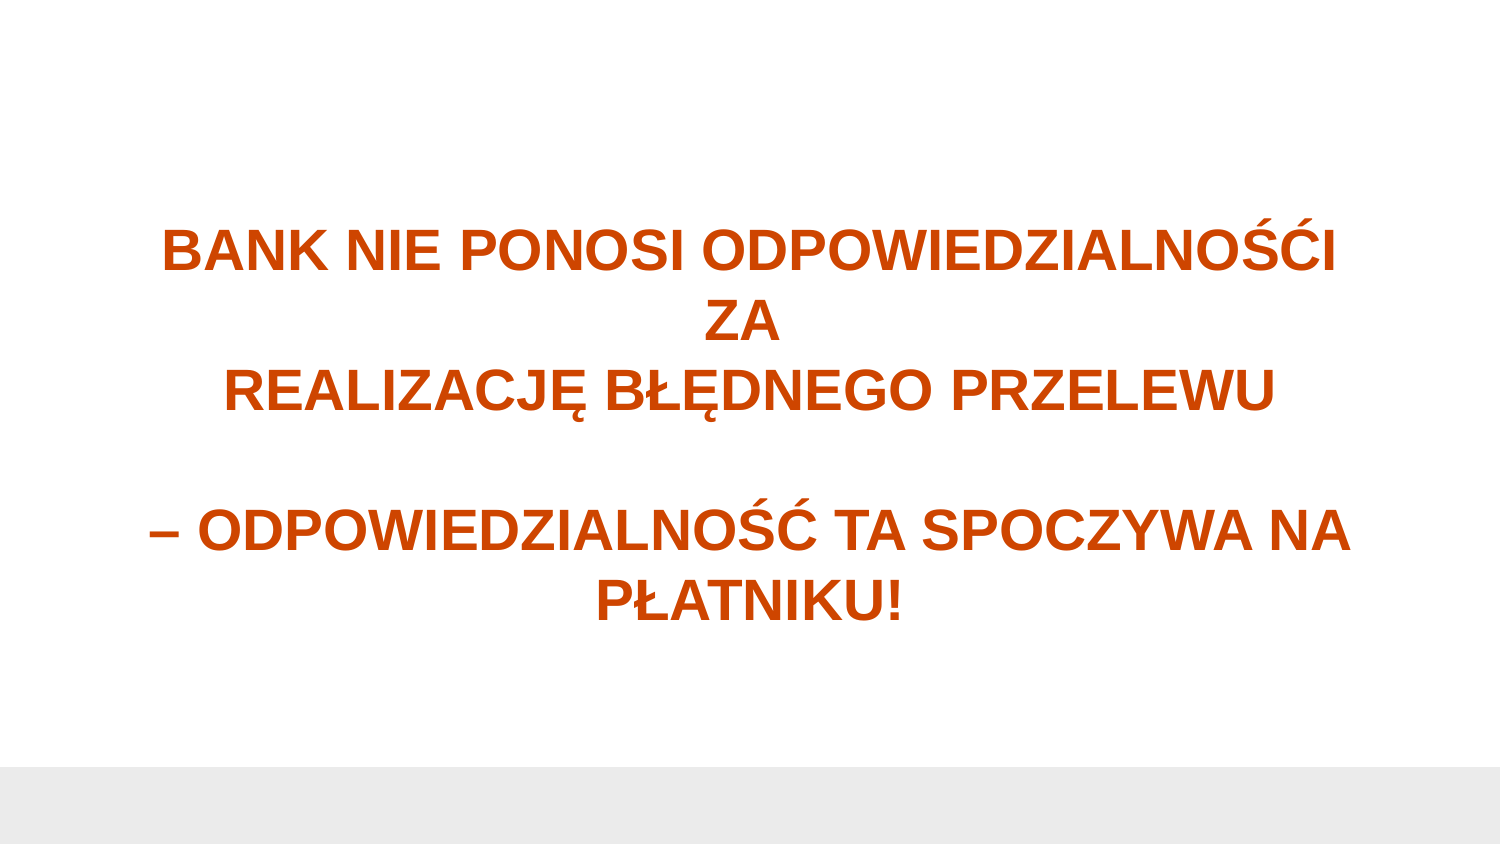

# BANK NIE PONOSI ODPOWIEDZIALNOŚĆI ZA REALIZACJĘ BŁĘDNEGO PRZELEWU – ODPOWIEDZIALNOŚĆ TA SPOCZYWA NA PŁATNIKU!